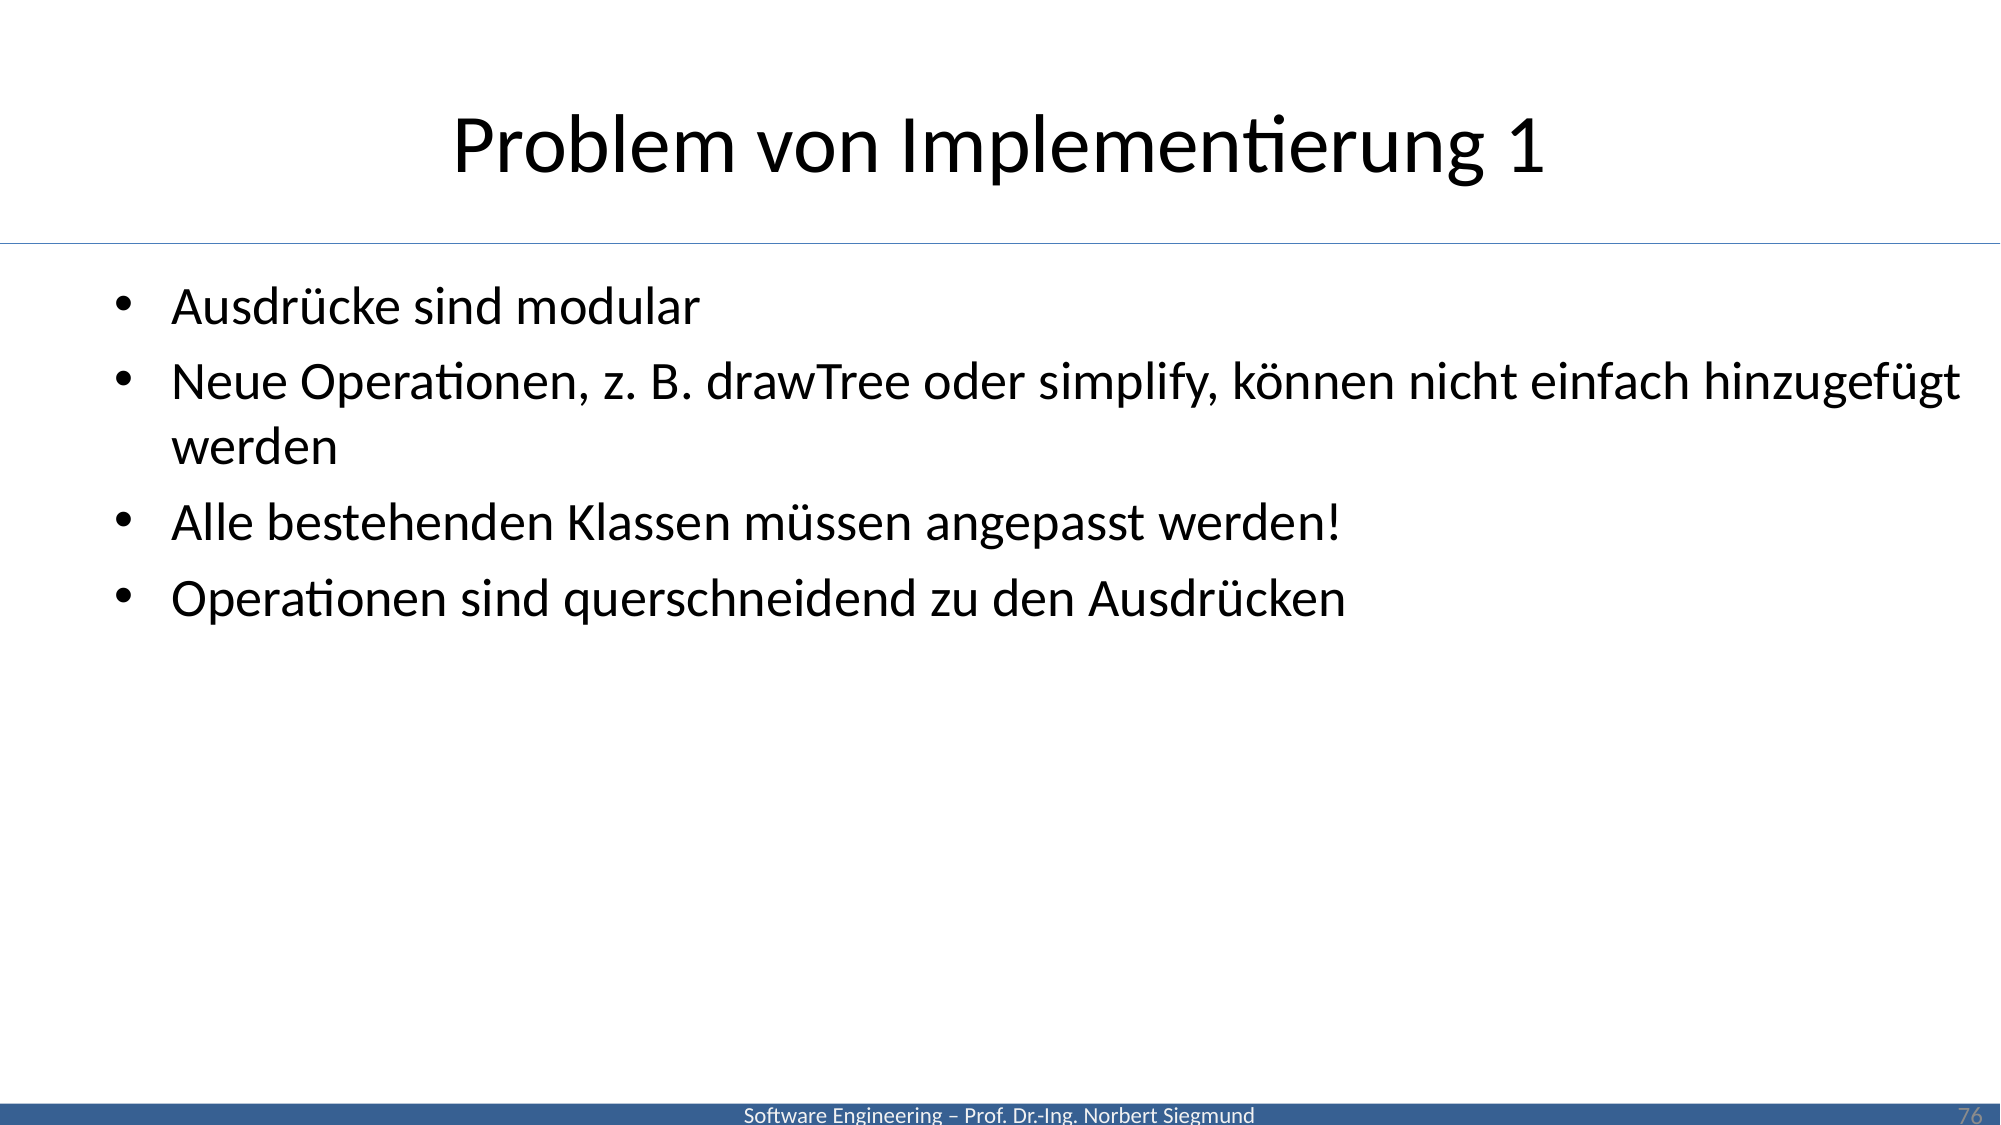

# Problem von Implementierung 1
Ausdrücke sind modular
Neue Operationen, z. B. drawTree oder simplify, können nicht einfach hinzugefügt werden
Alle bestehenden Klassen müssen angepasst werden!
Operationen sind querschneidend zu den Ausdrücken
76